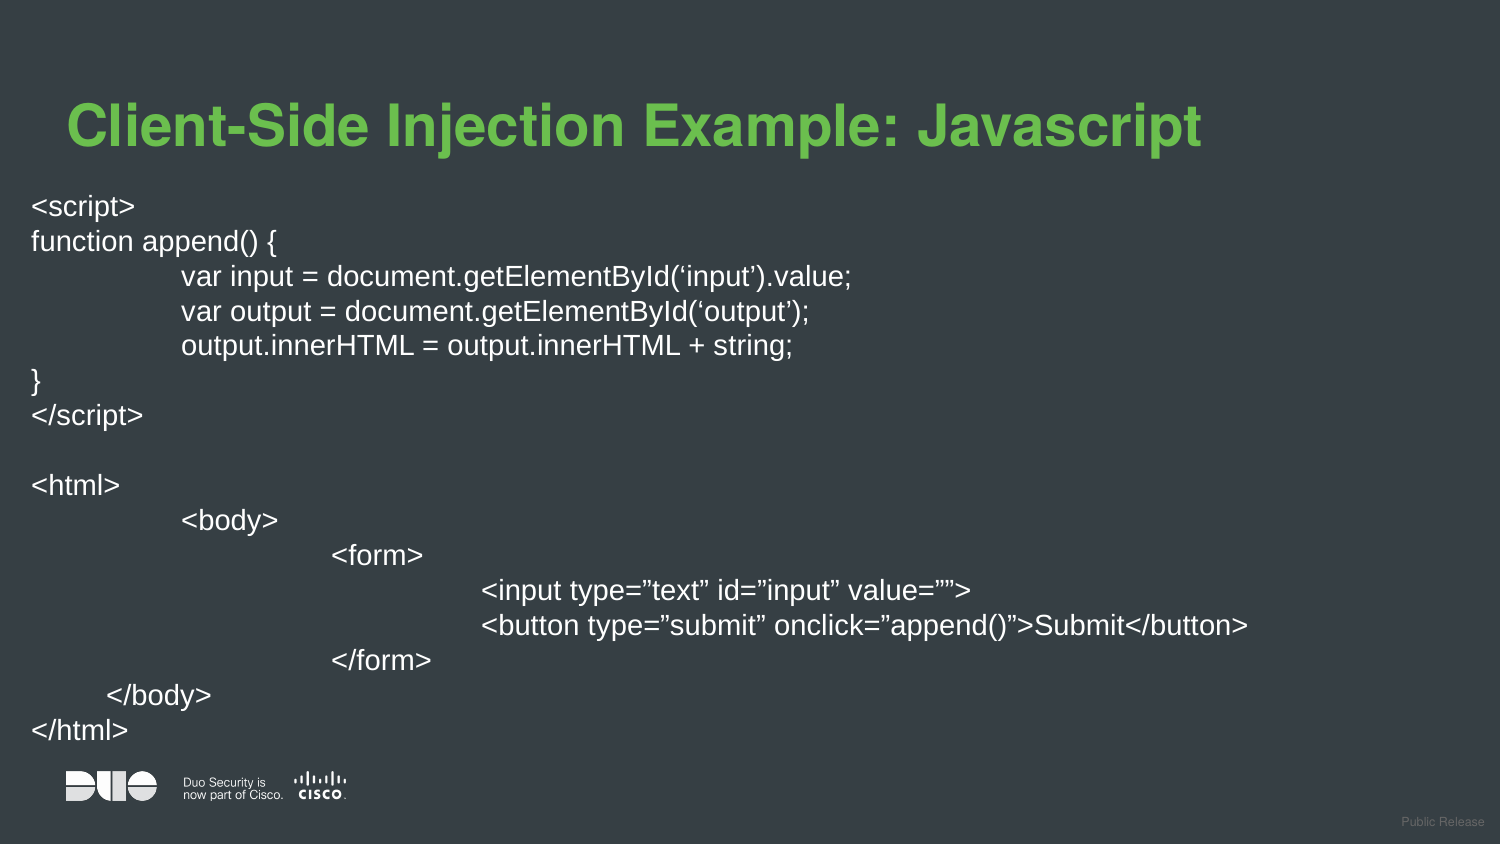

# Client-Side Injection Example: Javascript
<script>
function append() {
	var input = document.getElementById(‘input’).value;
	var output = document.getElementById(‘output’);
	output.innerHTML = output.innerHTML + string;
}
</script>

<html>
	<body>
		<form>
			<input type=”text” id=”input” value=””>
			<button type=”submit” onclick=”append()”>Submit</button>
		</form>
</body>
</html>